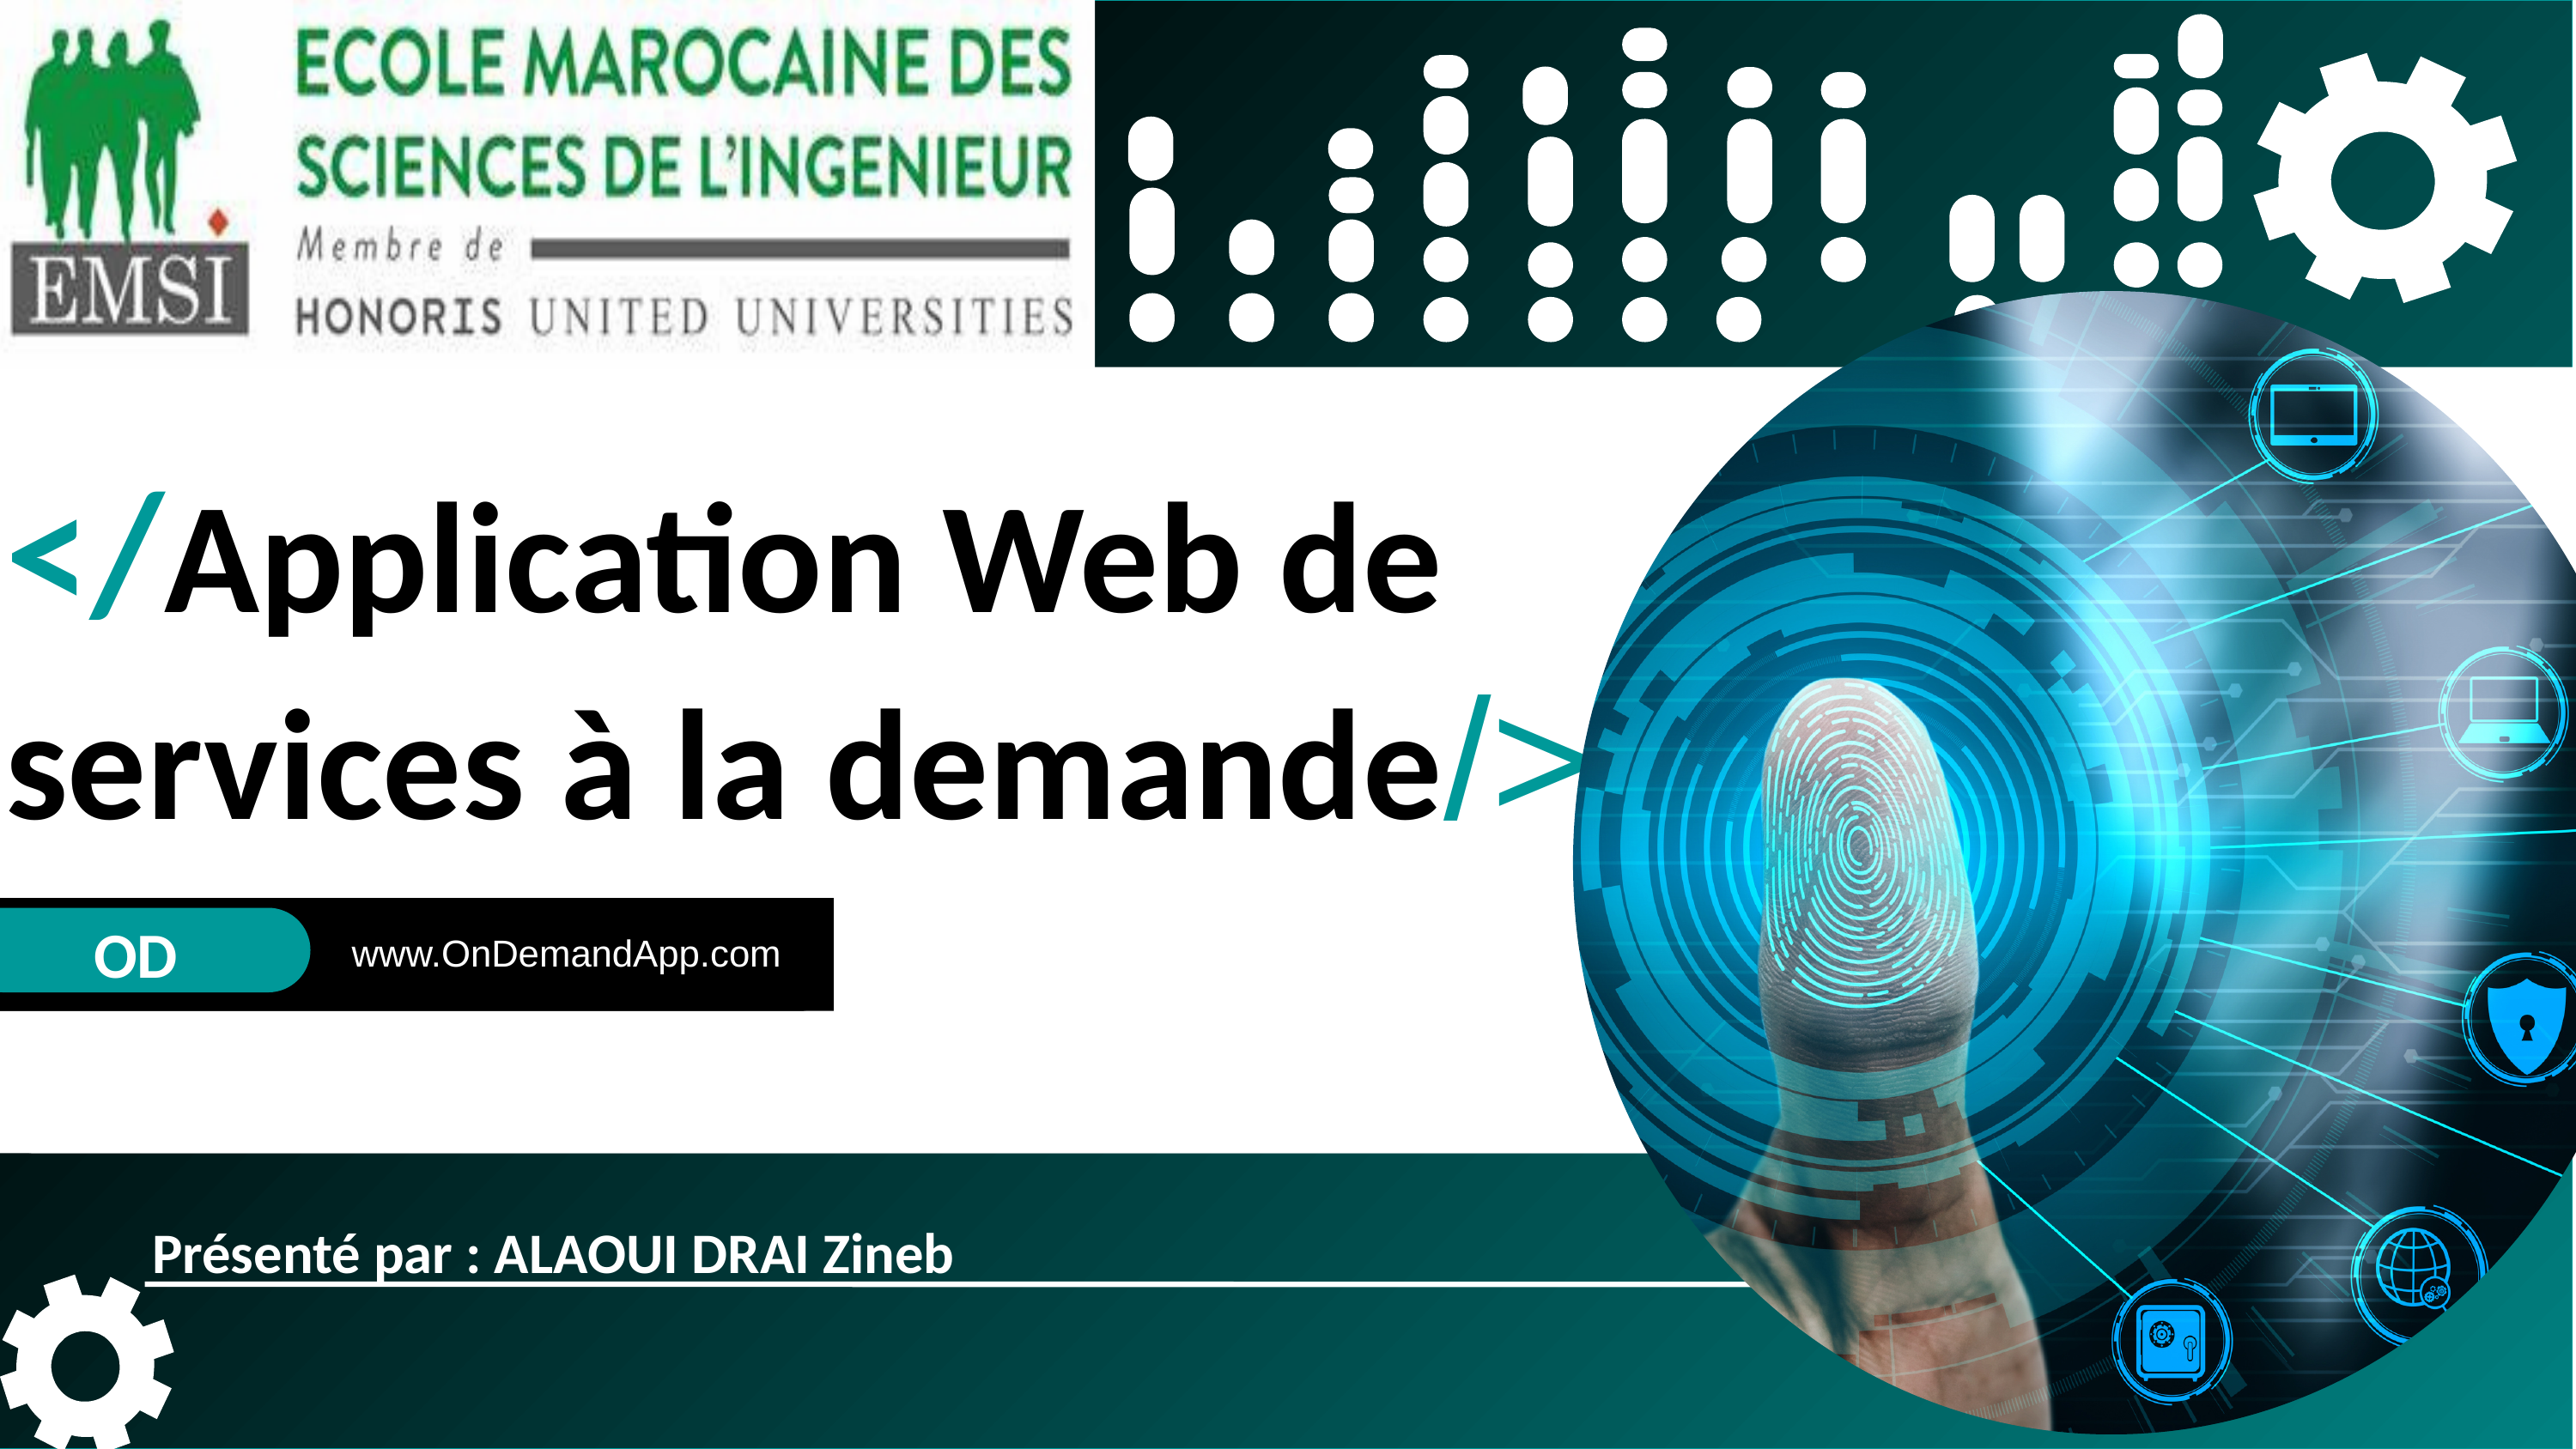

</Application Web de  services à la demande/>

OD

www.OnDemandApp.com
Présenté par : ALAOUI DRAI Zineb